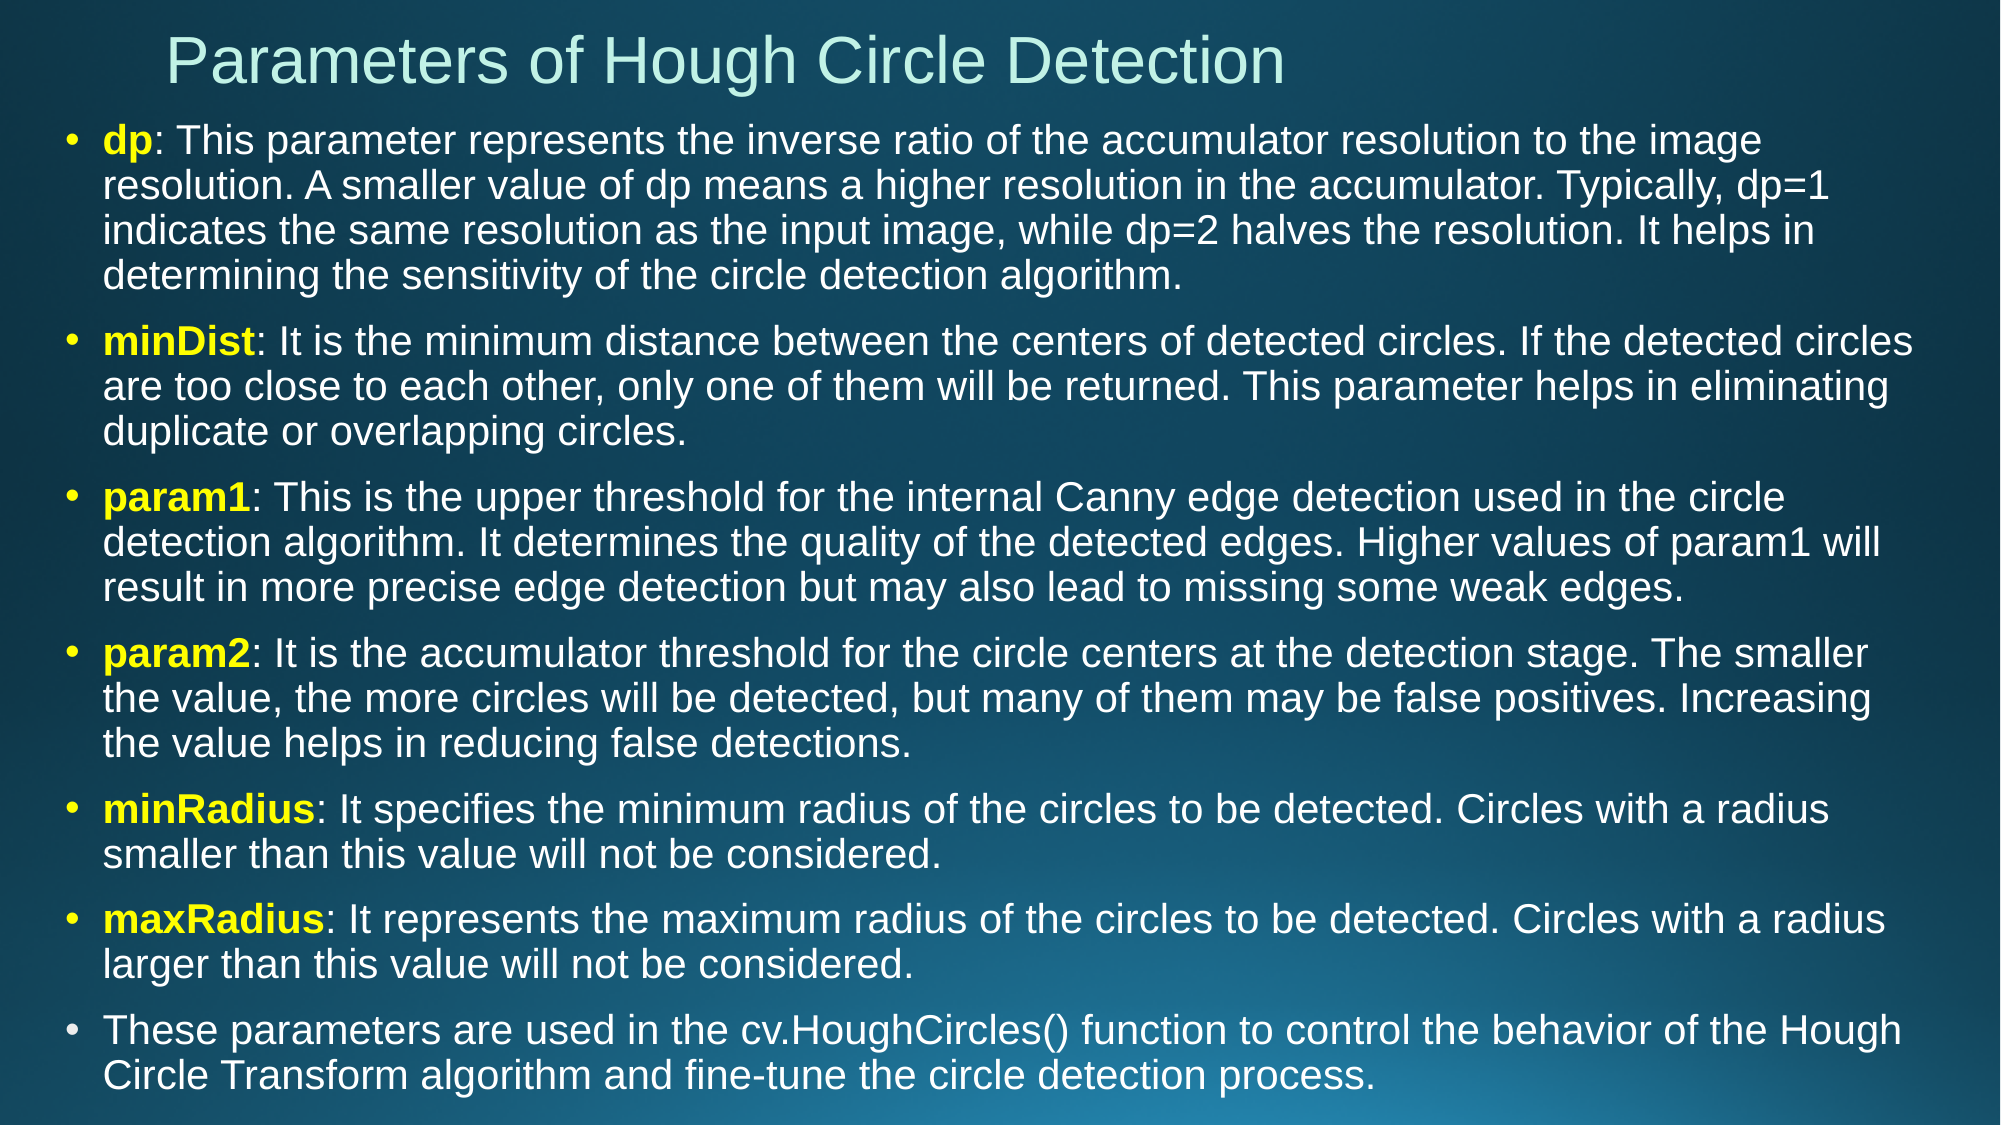

# Parameters of Hough Circle Detection
dp: This parameter represents the inverse ratio of the accumulator resolution to the image resolution. A smaller value of dp means a higher resolution in the accumulator. Typically, dp=1 indicates the same resolution as the input image, while dp=2 halves the resolution. It helps in determining the sensitivity of the circle detection algorithm.
minDist: It is the minimum distance between the centers of detected circles. If the detected circles are too close to each other, only one of them will be returned. This parameter helps in eliminating duplicate or overlapping circles.
param1: This is the upper threshold for the internal Canny edge detection used in the circle detection algorithm. It determines the quality of the detected edges. Higher values of param1 will result in more precise edge detection but may also lead to missing some weak edges.
param2: It is the accumulator threshold for the circle centers at the detection stage. The smaller the value, the more circles will be detected, but many of them may be false positives. Increasing the value helps in reducing false detections.
minRadius: It specifies the minimum radius of the circles to be detected. Circles with a radius smaller than this value will not be considered.
maxRadius: It represents the maximum radius of the circles to be detected. Circles with a radius larger than this value will not be considered.
These parameters are used in the cv.HoughCircles() function to control the behavior of the Hough Circle Transform algorithm and fine-tune the circle detection process.